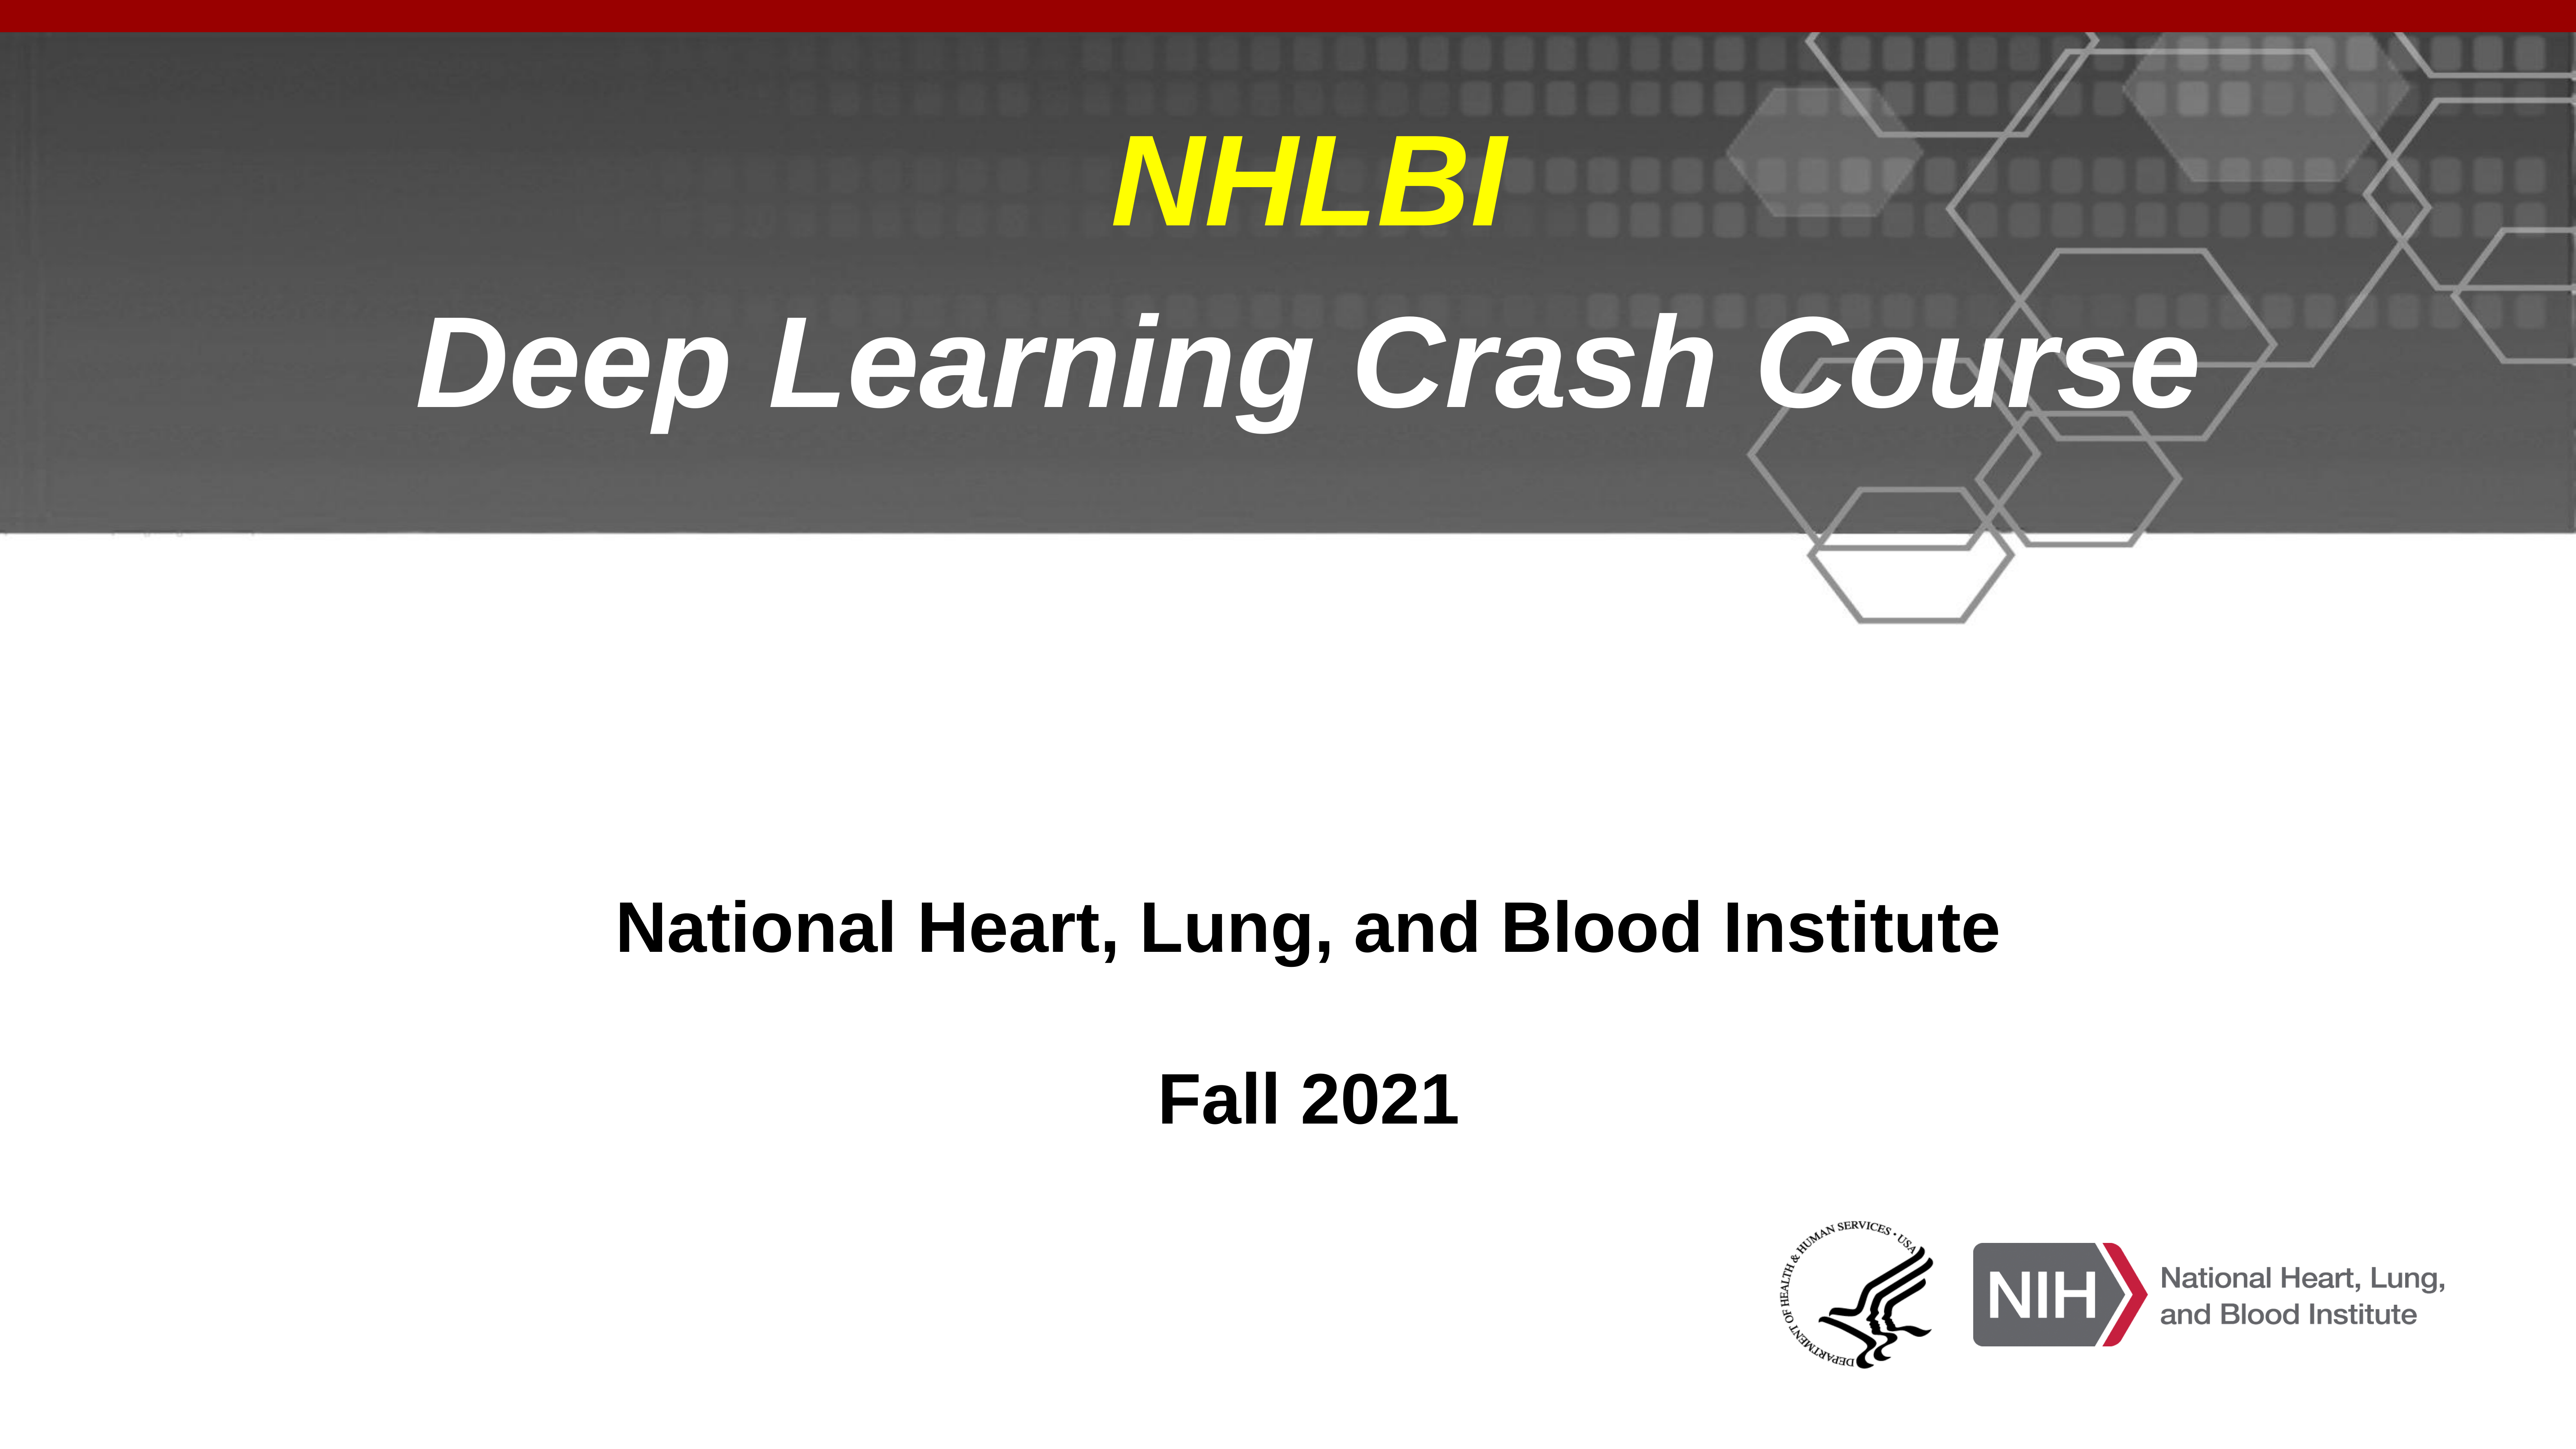

NHLBI
Deep Learning Crash Course

National Heart, Lung, and Blood Institute

Fall 2021